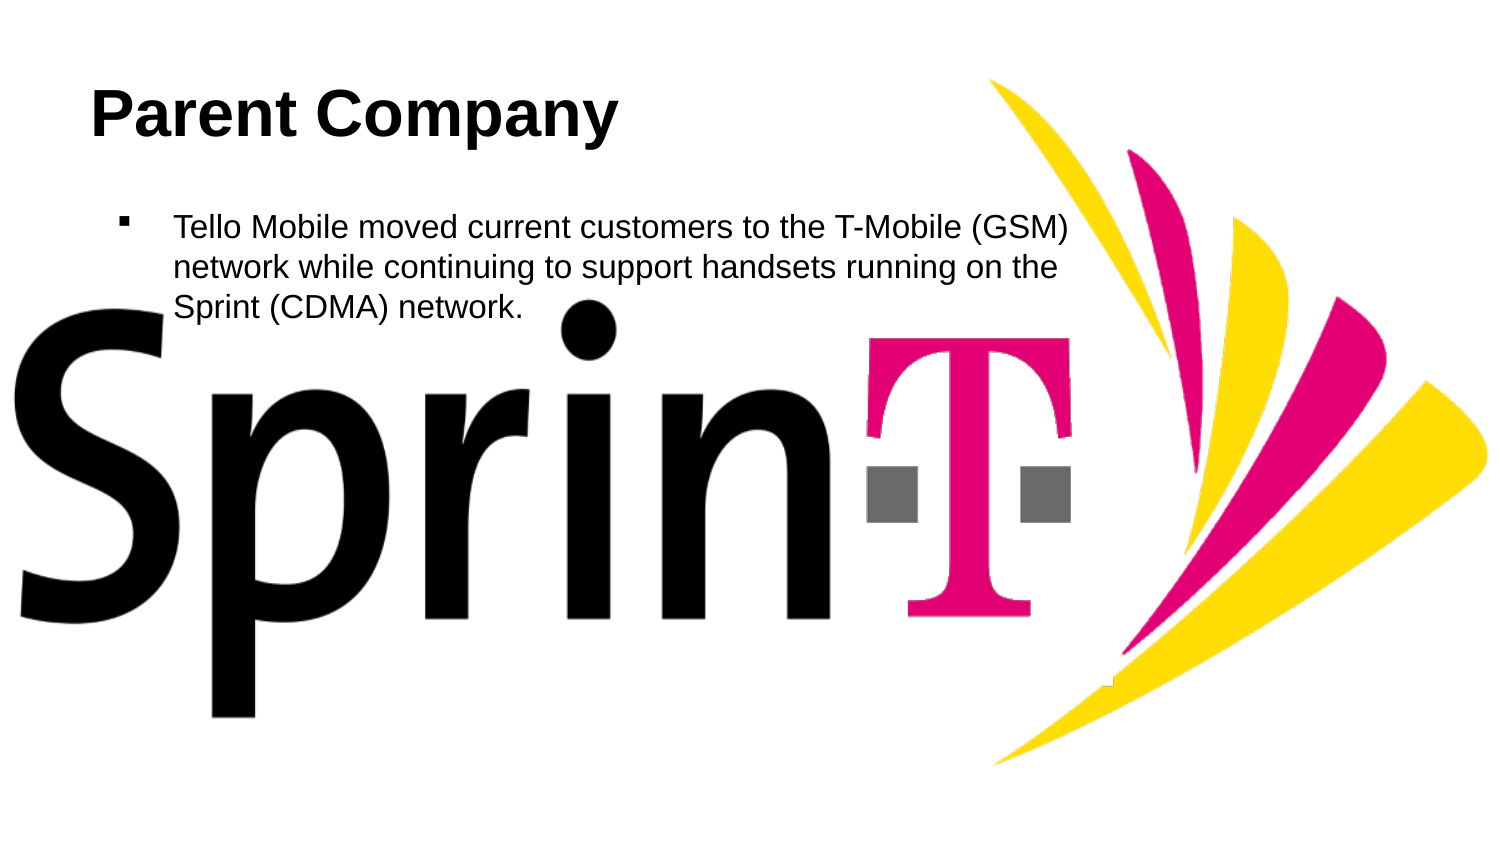

# Parent Company

Tello Mobile moved current customers to the T-Mobile (GSM) network while continuing to support handsets running on the Sprint (CDMA) network.